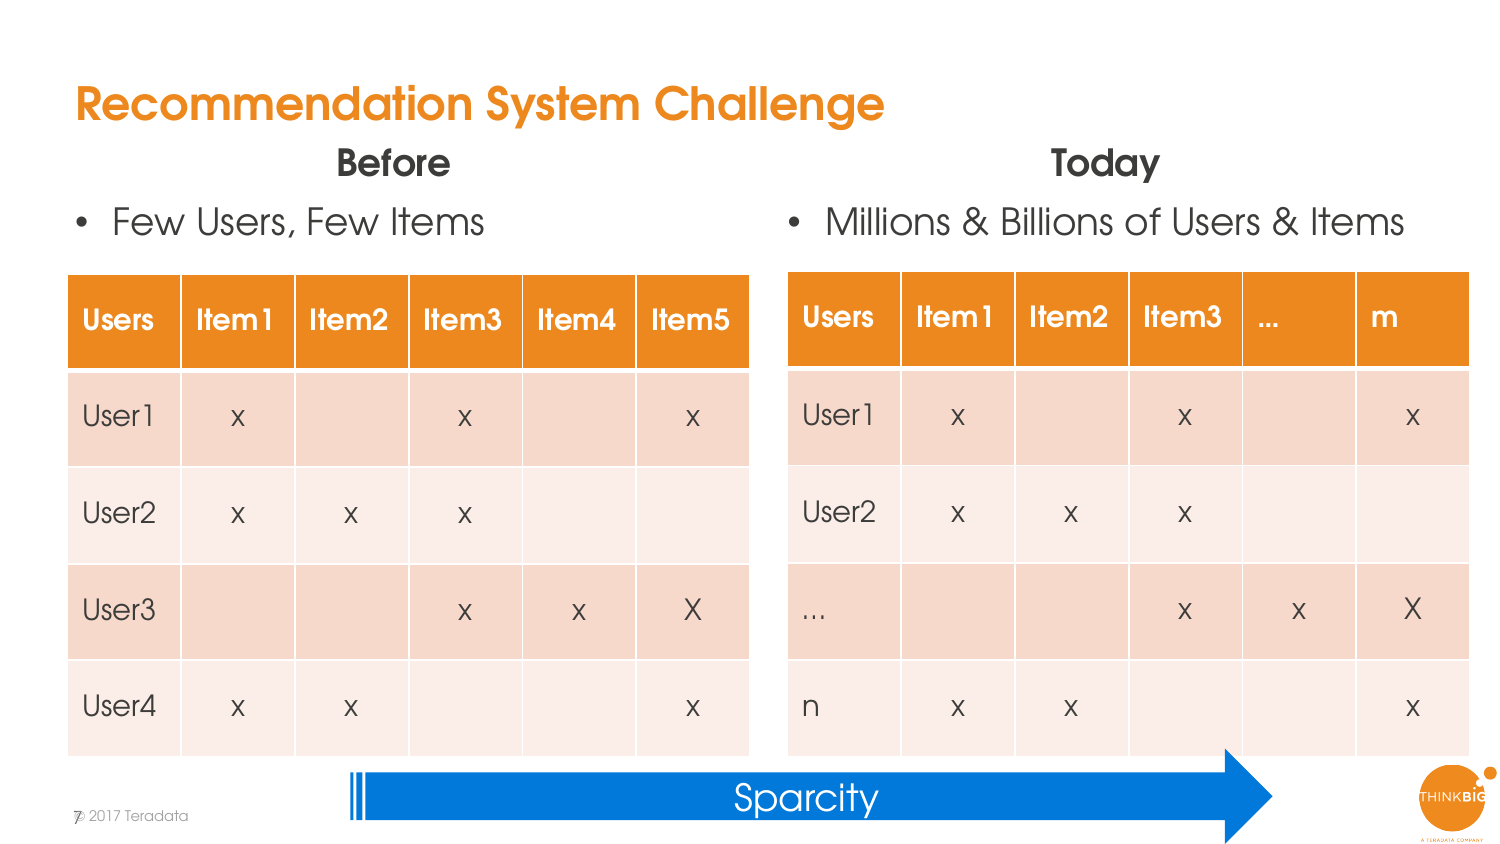

# Recommendation System Challenge
Today
Millions & Billions of Users & Items
Before
Few Users, Few Items

| Users | Item1 | Item2 | Item3 | … | m |
| --- | --- | --- | --- | --- | --- |
| User1 | x |  | x |  | x |
| User2 | x | x | x |  |  |
| … |  |  | x | x | X |
| n | x | x |  |  | x |
| Users | Item1 | Item2 | Item3 | Item4 | Item5 |
| --- | --- | --- | --- | --- | --- |
| User1 | x |  | x |  | x |
| User2 | x | x | x |  |  |
| User3 |  |  | x | x | X |
| User4 | x | x |  |  | x |
Sparcity
© 2017 Teradata